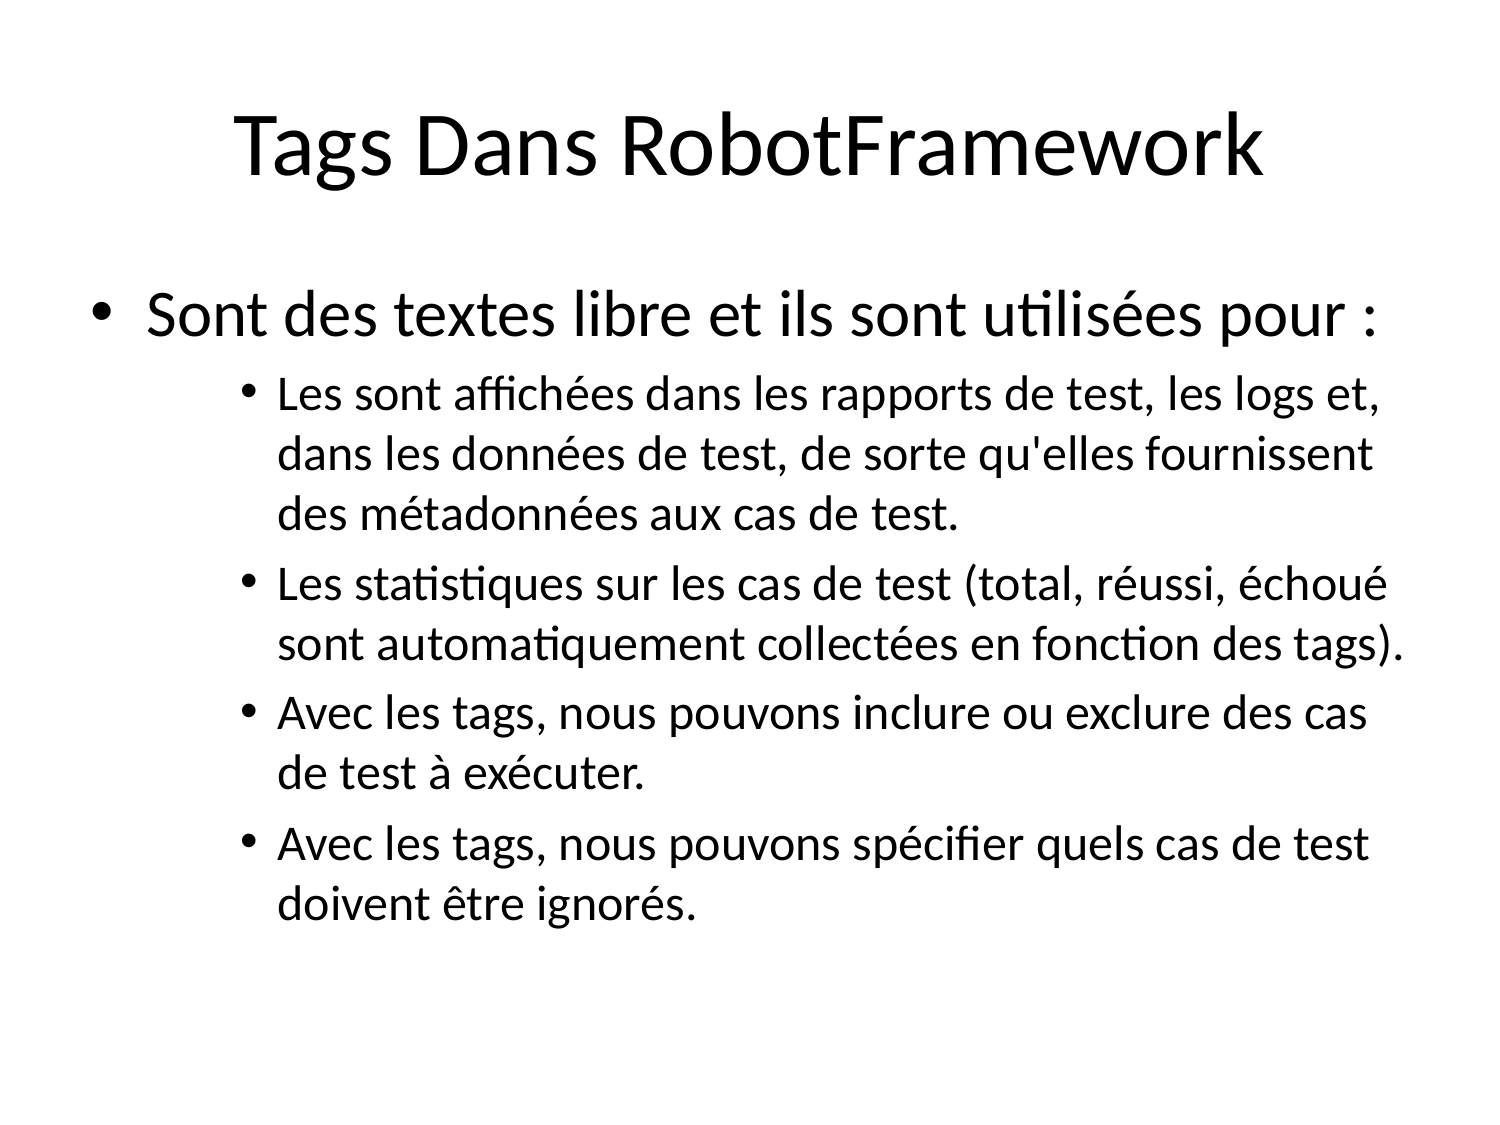

# Tags Dans RobotFramework
Sont des textes libre et ils sont utilisées pour :
Les sont affichées dans les rapports de test, les logs et, dans les données de test, de sorte qu'elles fournissent des métadonnées aux cas de test.
Les statistiques sur les cas de test (total, réussi, échoué sont automatiquement collectées en fonction des tags).
Avec les tags, nous pouvons inclure ou exclure des cas de test à exécuter.
Avec les tags, nous pouvons spécifier quels cas de test doivent être ignorés.